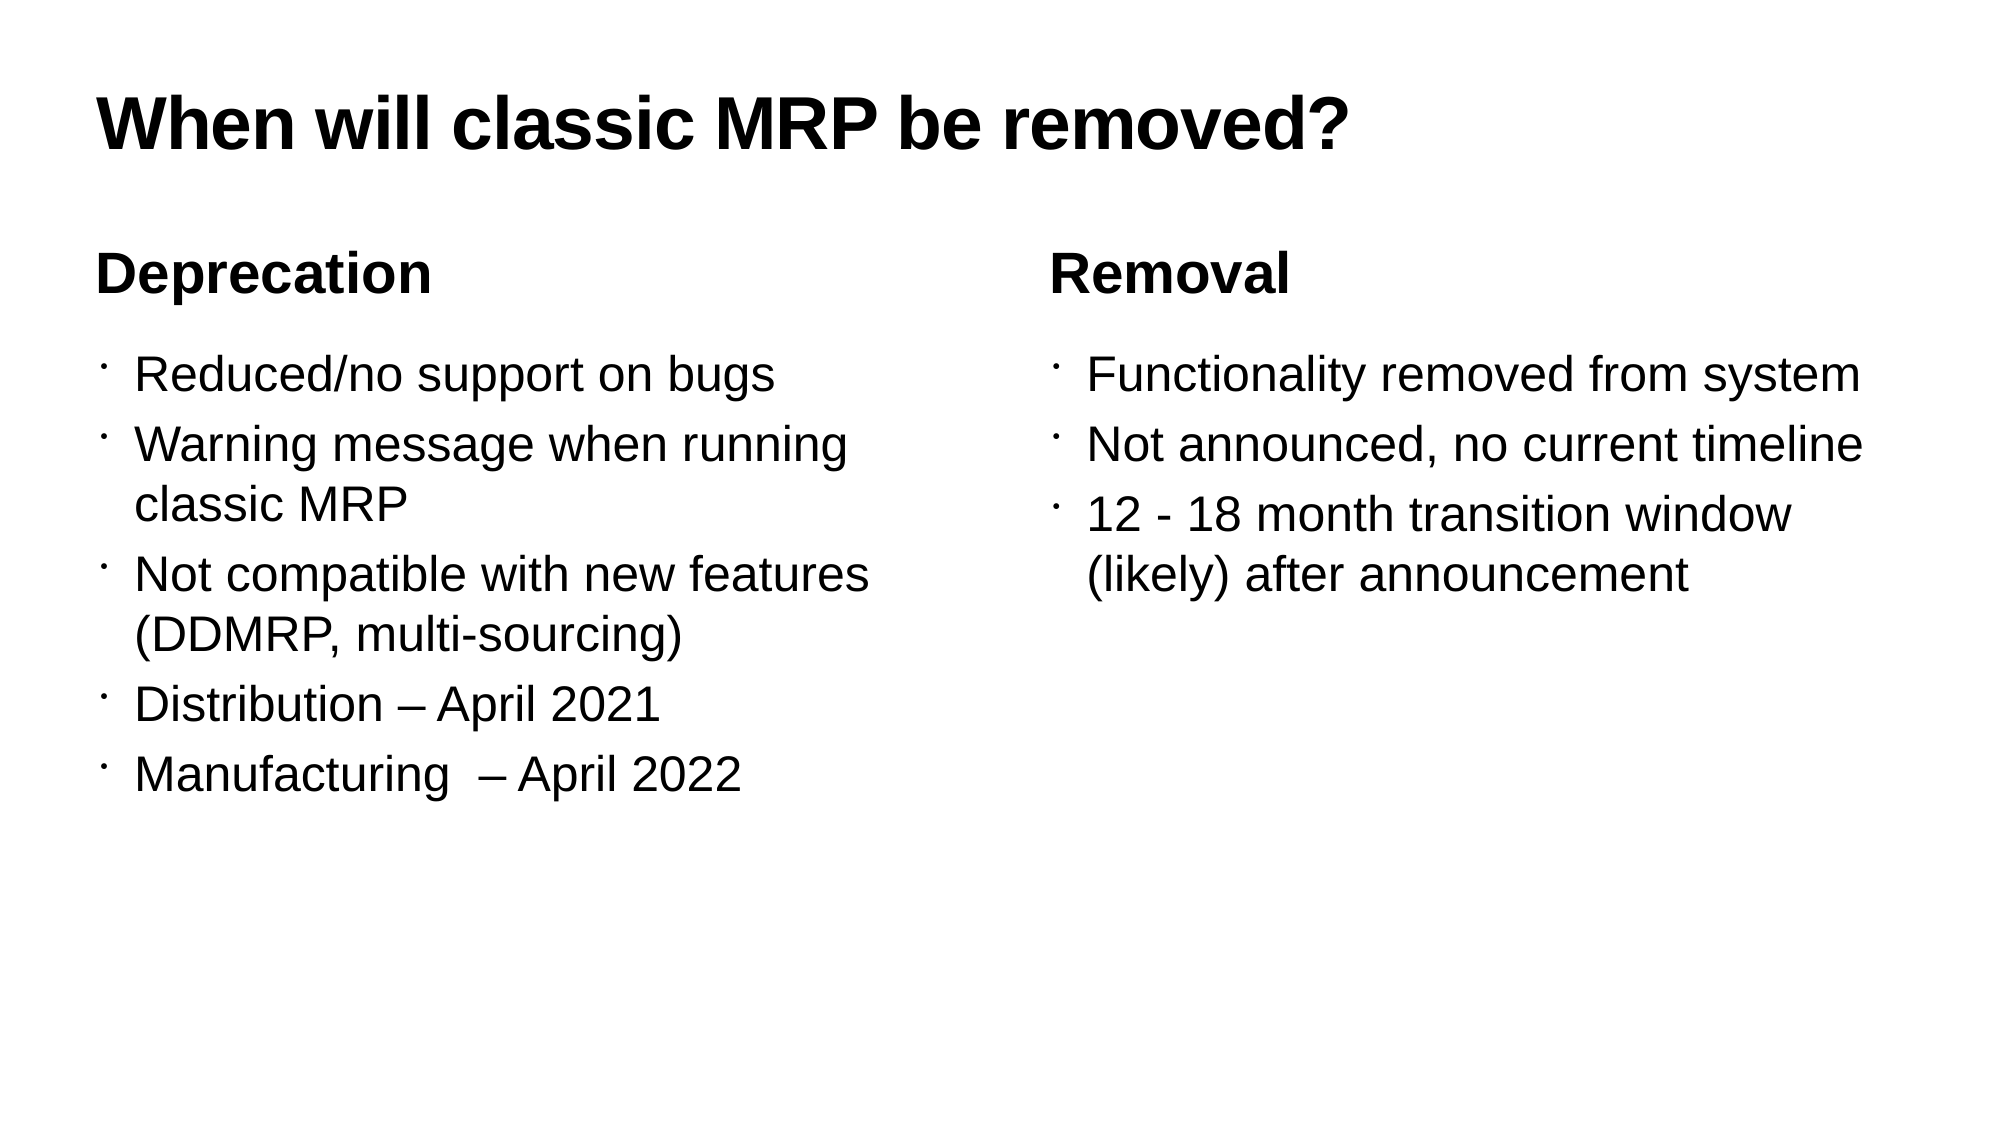

# When will classic MRP be removed?
Deprecation
Removal
Reduced/no support on bugs
Warning message when running classic MRP
Not compatible with new features (DDMRP, multi-sourcing)
Distribution – April 2021
Manufacturing  – April 2022
Functionality removed from system
Not announced, no current timeline
12 - 18 month transition window (likely) after announcement